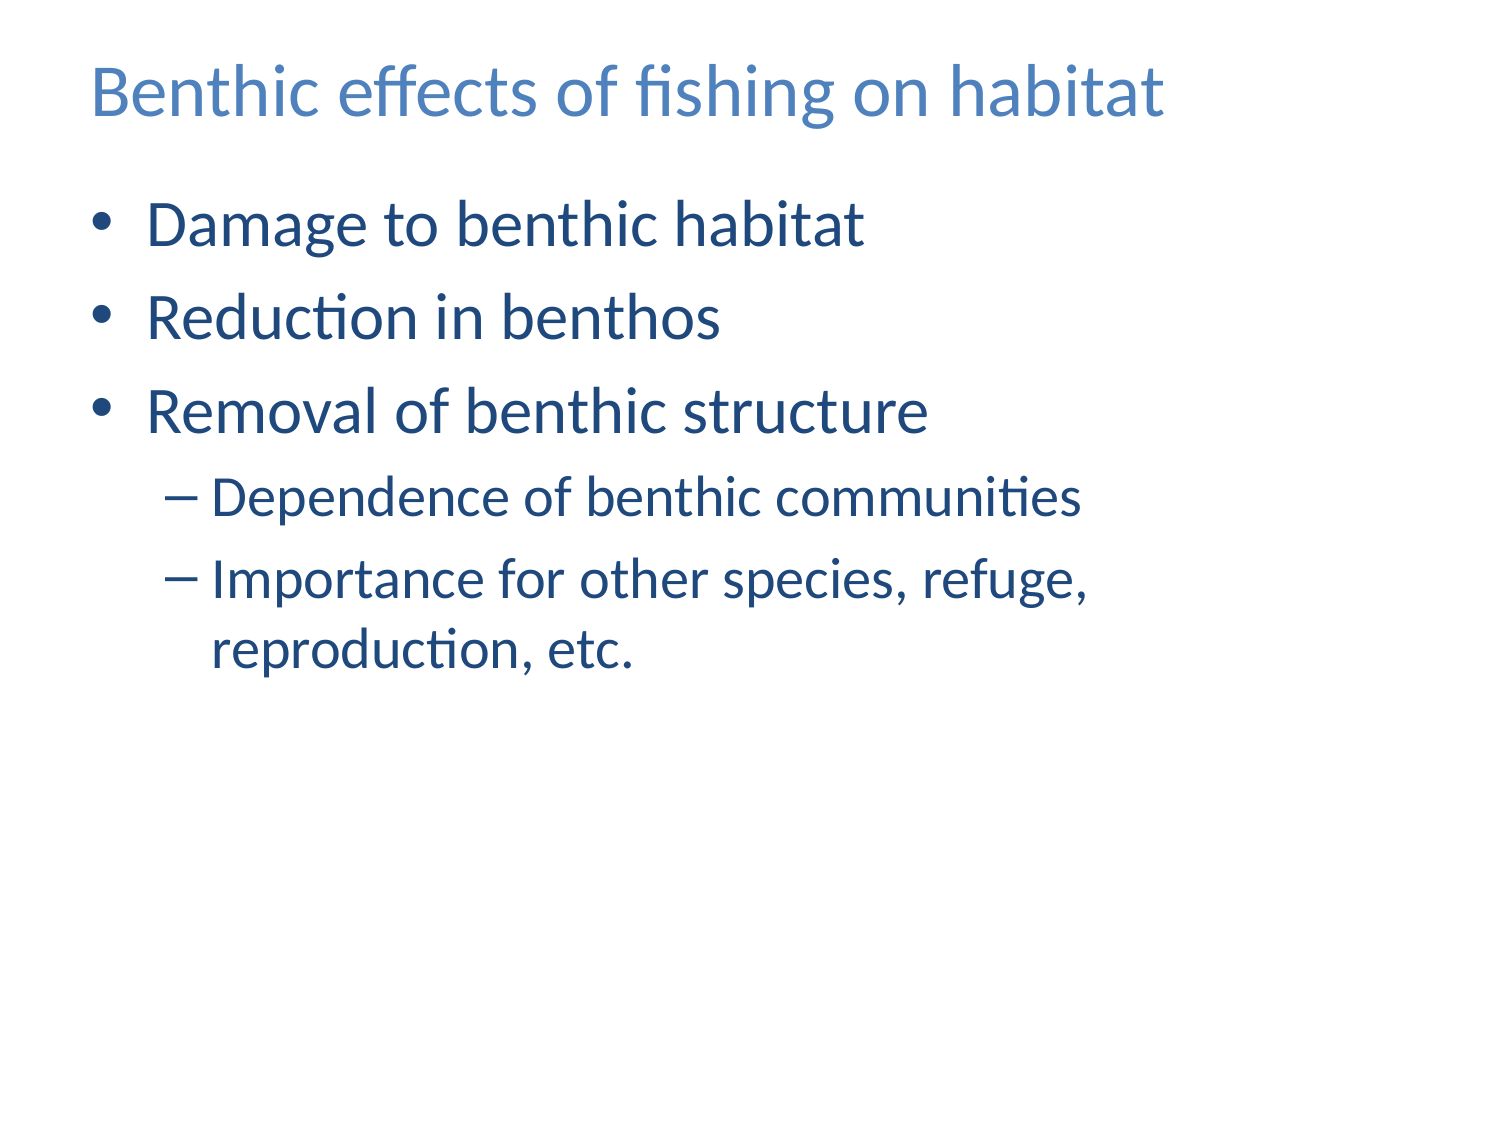

# Benthic effects of fishing on habitat
Damage to benthic habitat
Reduction in benthos
Removal of benthic structure
Dependence of benthic communities
Importance for other species, refuge, reproduction, etc.